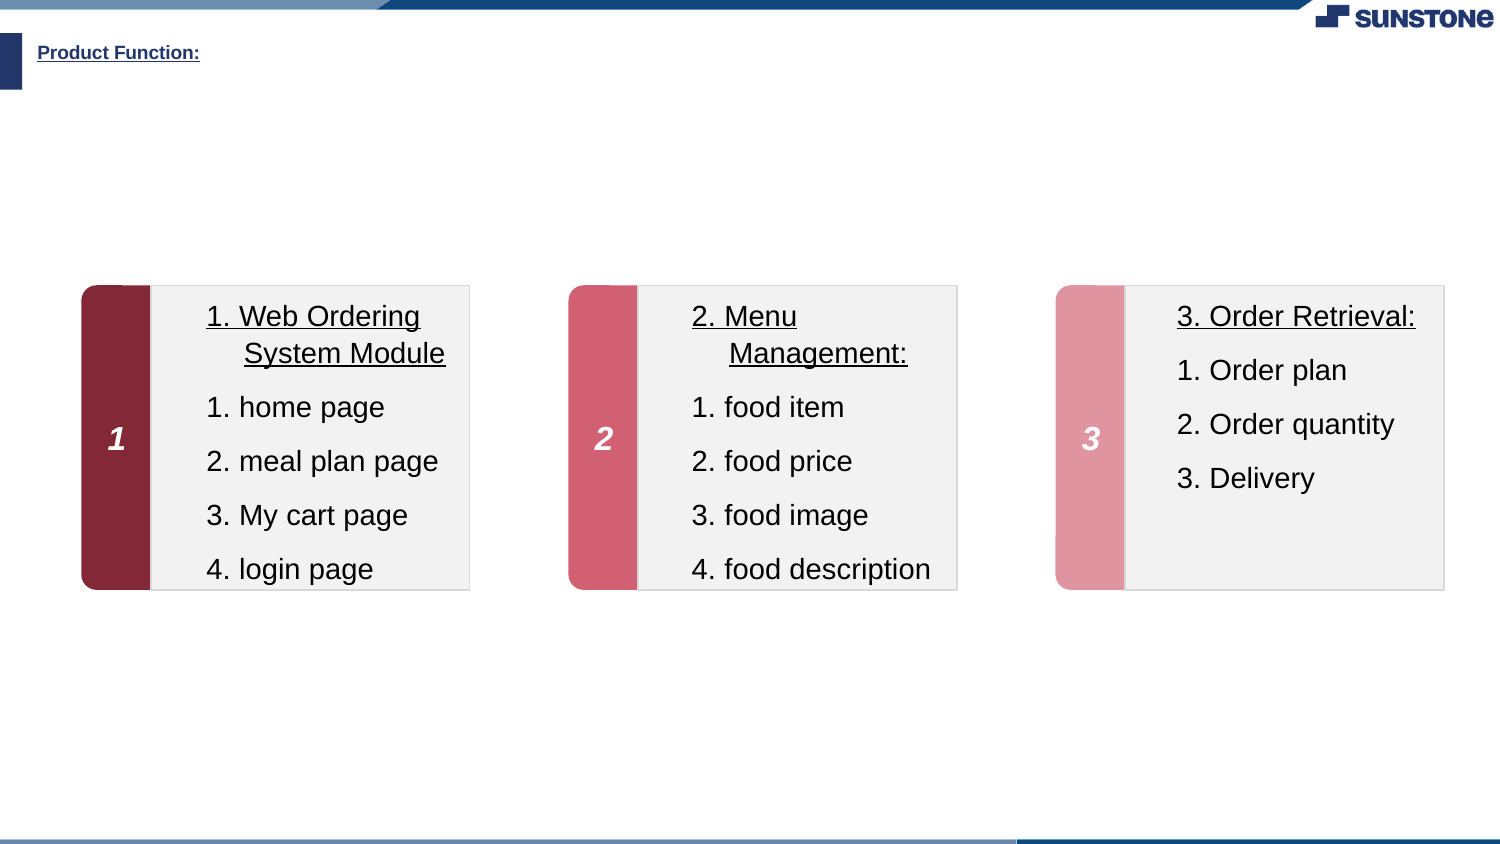

# Product Function:
3. Order Retrieval:
1. Order plan
2. Order quantity
3. Delivery

1. Web Ordering System Module
1. home page
2. meal plan page
3. My cart page
4. login page

2. Menu Management:
1. food item
2. food price
3. food image
4. food description